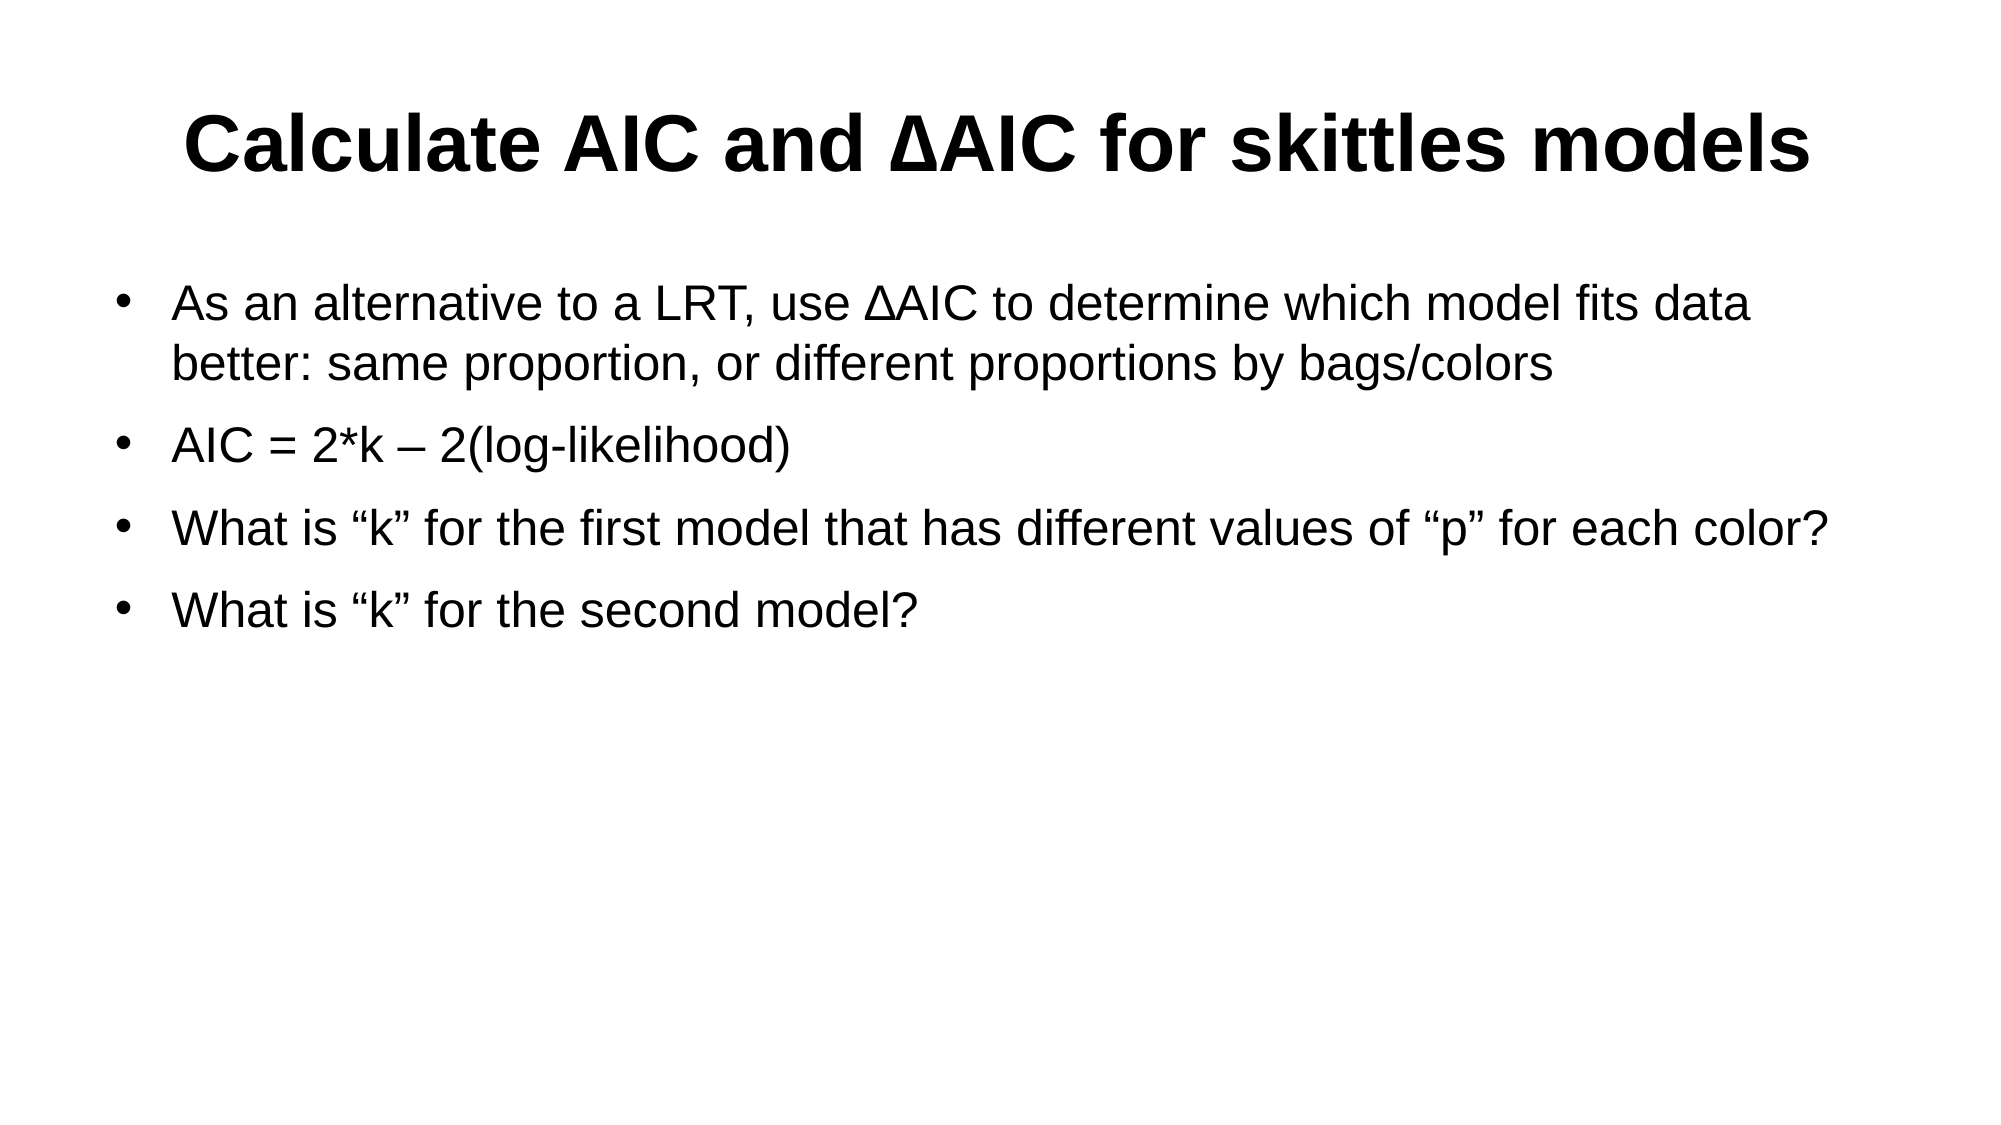

# Calculate AIC and ∆AIC for skittles models
As an alternative to a LRT, use ∆AIC to determine which model fits data better: same proportion, or different proportions by bags/colors
AIC = 2*k – 2(log-likelihood)
What is “k” for the first model that has different values of “p” for each color?
What is “k” for the second model?